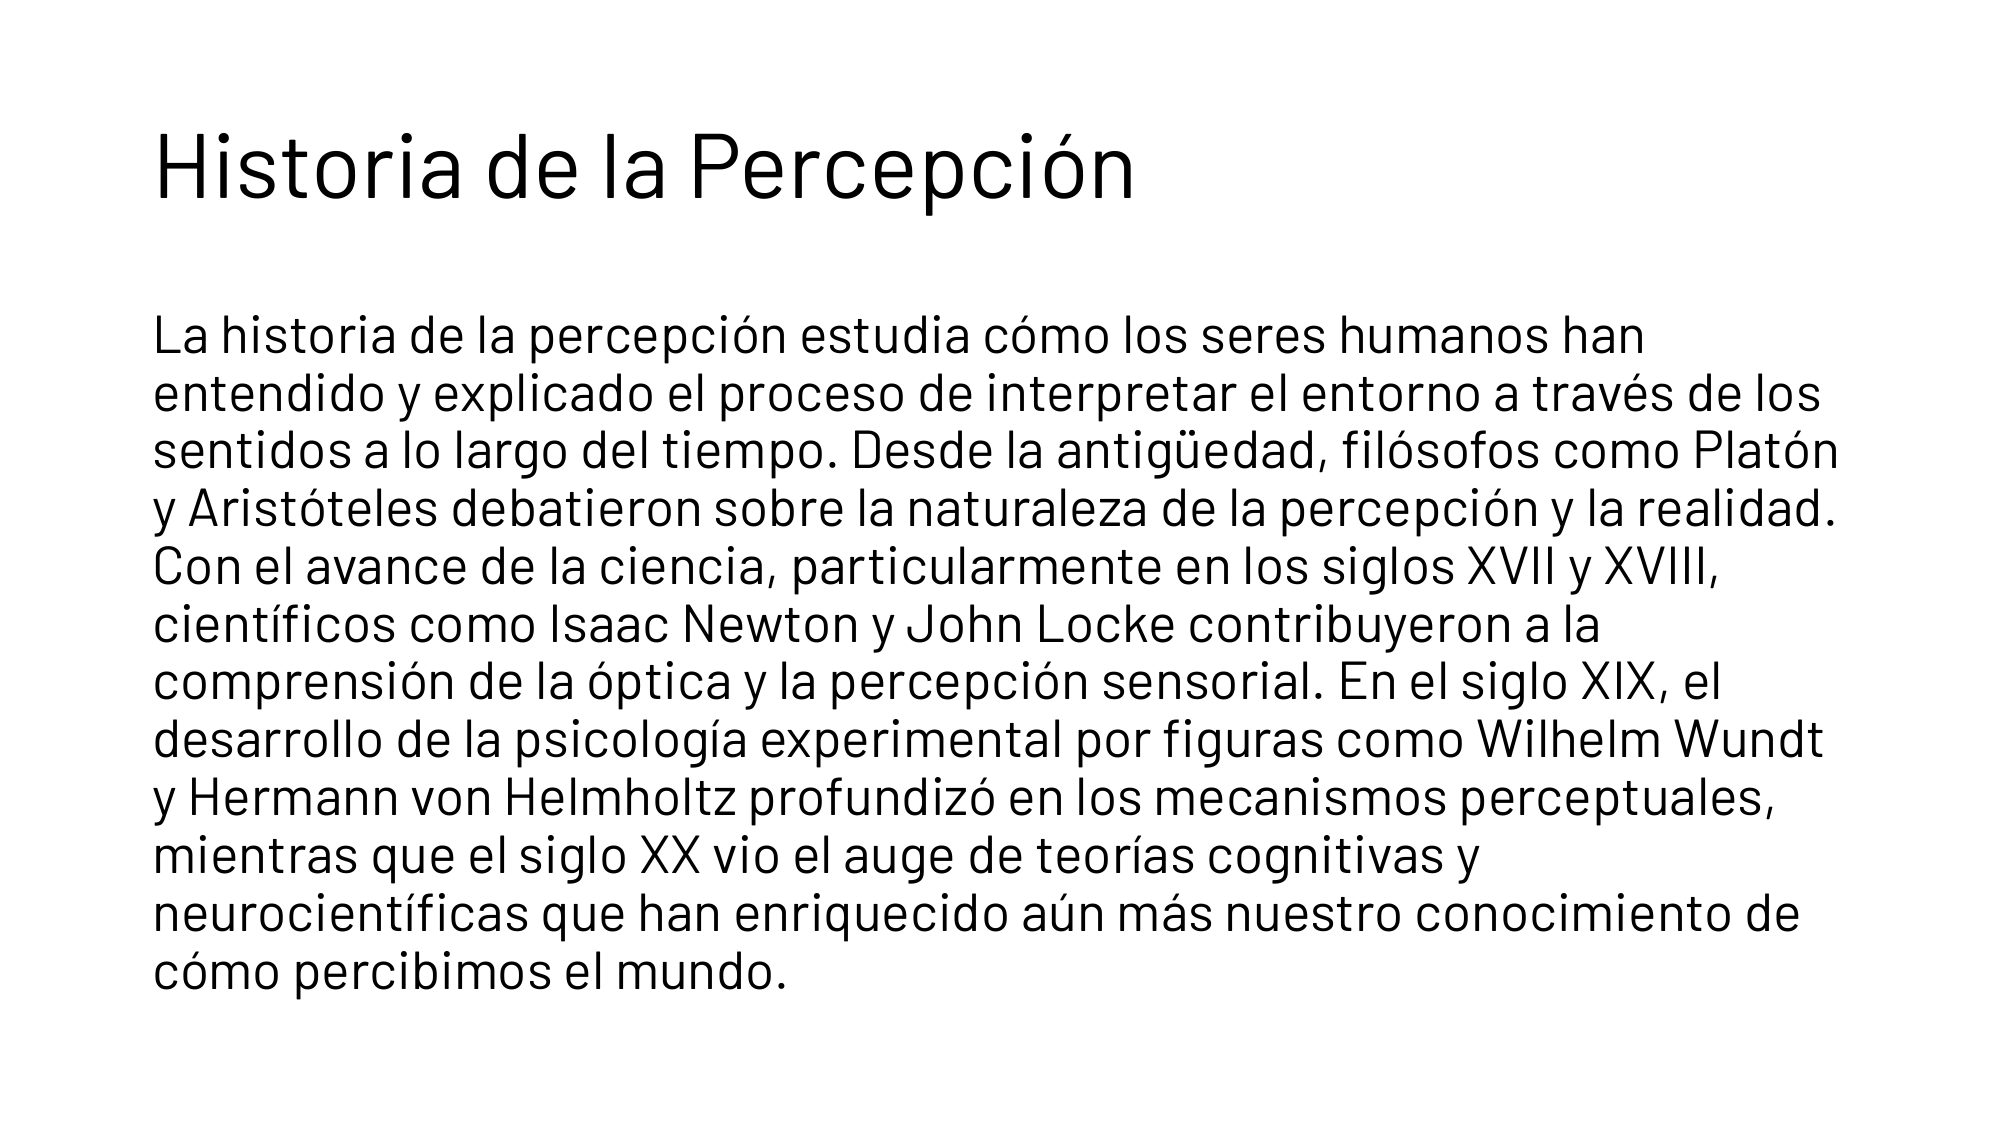

# Historia de la Percepción
La historia de la percepción estudia cómo los seres humanos han entendido y explicado el proceso de interpretar el entorno a través de los sentidos a lo largo del tiempo. Desde la antigüedad, filósofos como Platón y Aristóteles debatieron sobre la naturaleza de la percepción y la realidad. Con el avance de la ciencia, particularmente en los siglos XVII y XVIII, científicos como Isaac Newton y John Locke contribuyeron a la comprensión de la óptica y la percepción sensorial. En el siglo XIX, el desarrollo de la psicología experimental por figuras como Wilhelm Wundt y Hermann von Helmholtz profundizó en los mecanismos perceptuales, mientras que el siglo XX vio el auge de teorías cognitivas y neurocientíficas que han enriquecido aún más nuestro conocimiento de cómo percibimos el mundo.